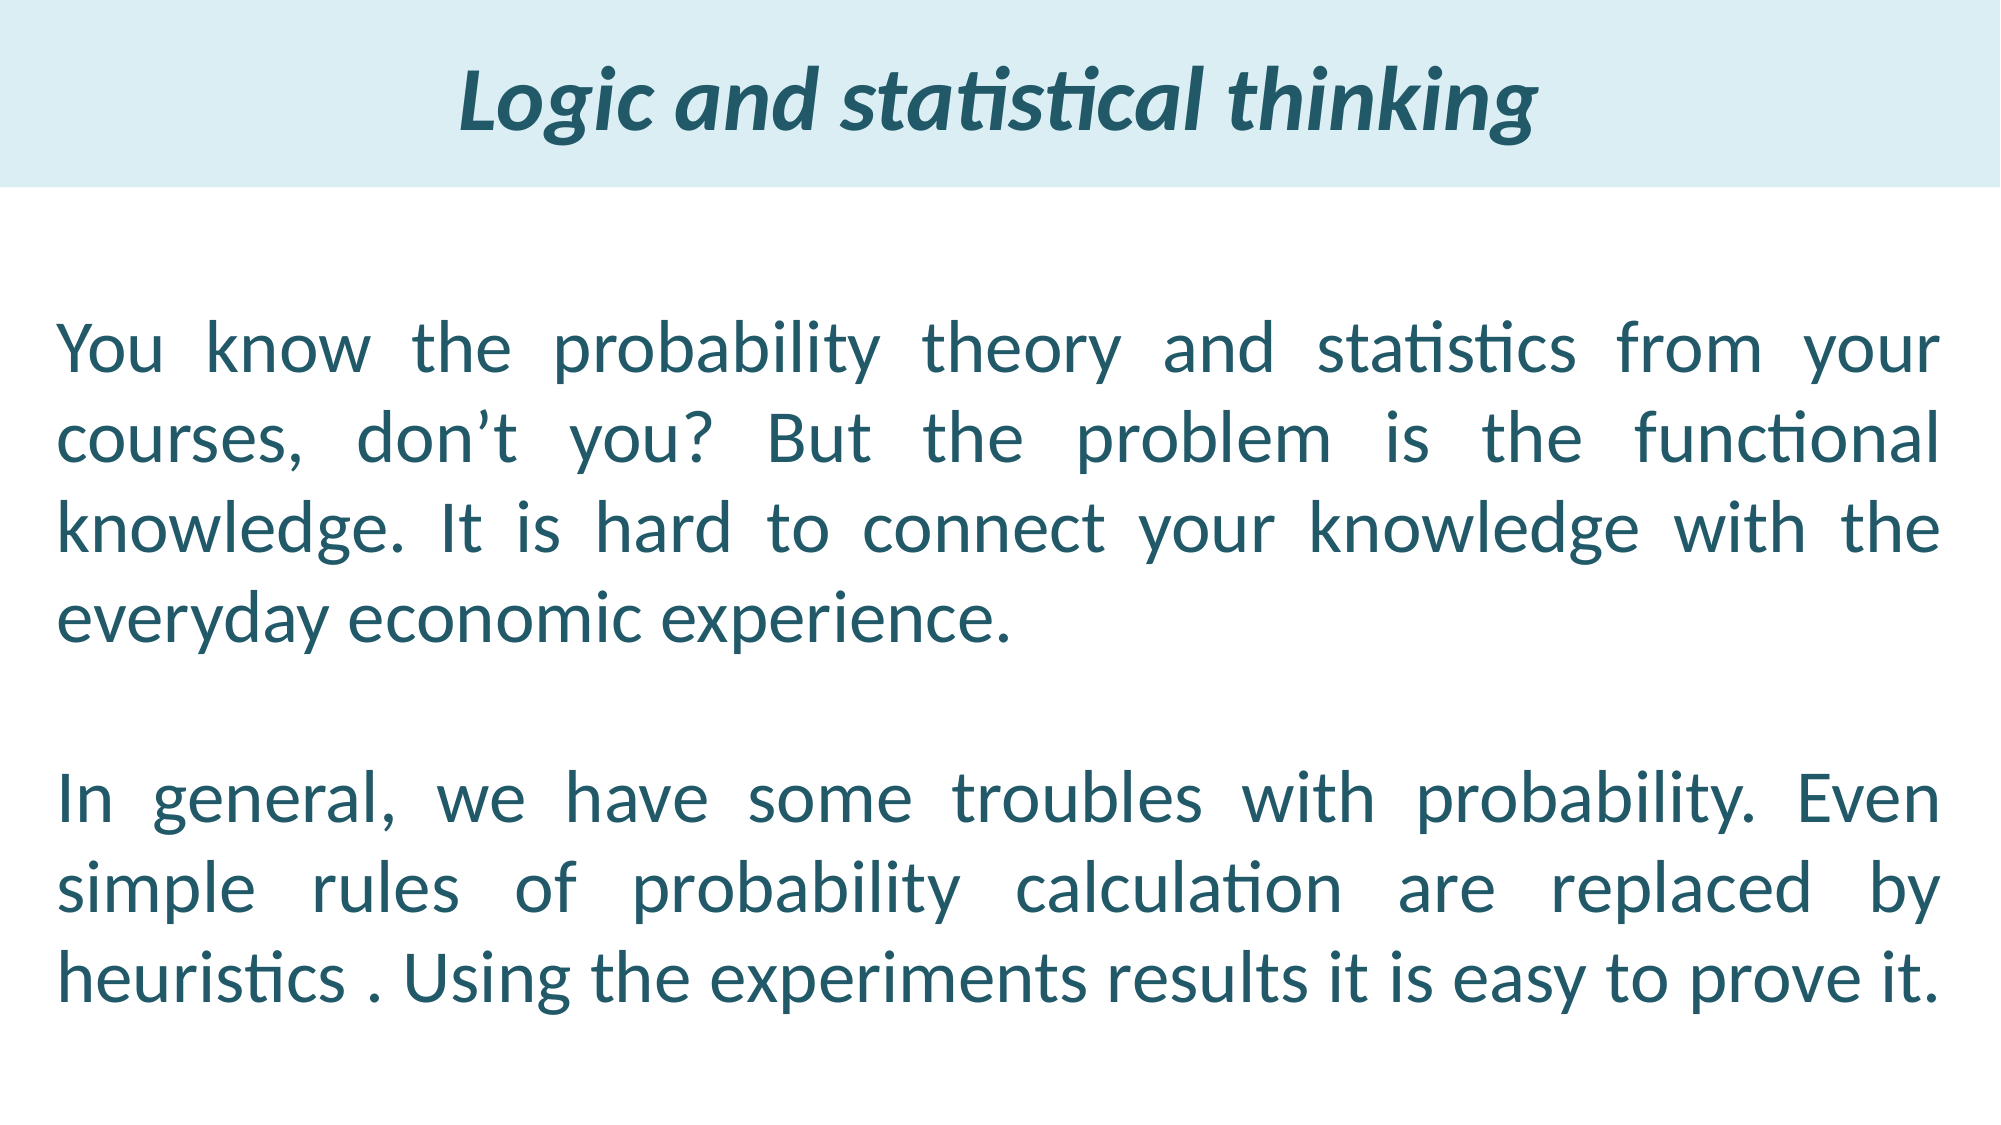

# Logic and statistical thinking

You know the probability theory and statistics from your courses, don’t you? But the problem is the functional knowledge. It is hard to connect your knowledge with the everyday economic experience.

In general, we have some troubles with probability. Even simple rules of probability calculation are replaced by heuristics . Using the experiments results it is easy to prove it.